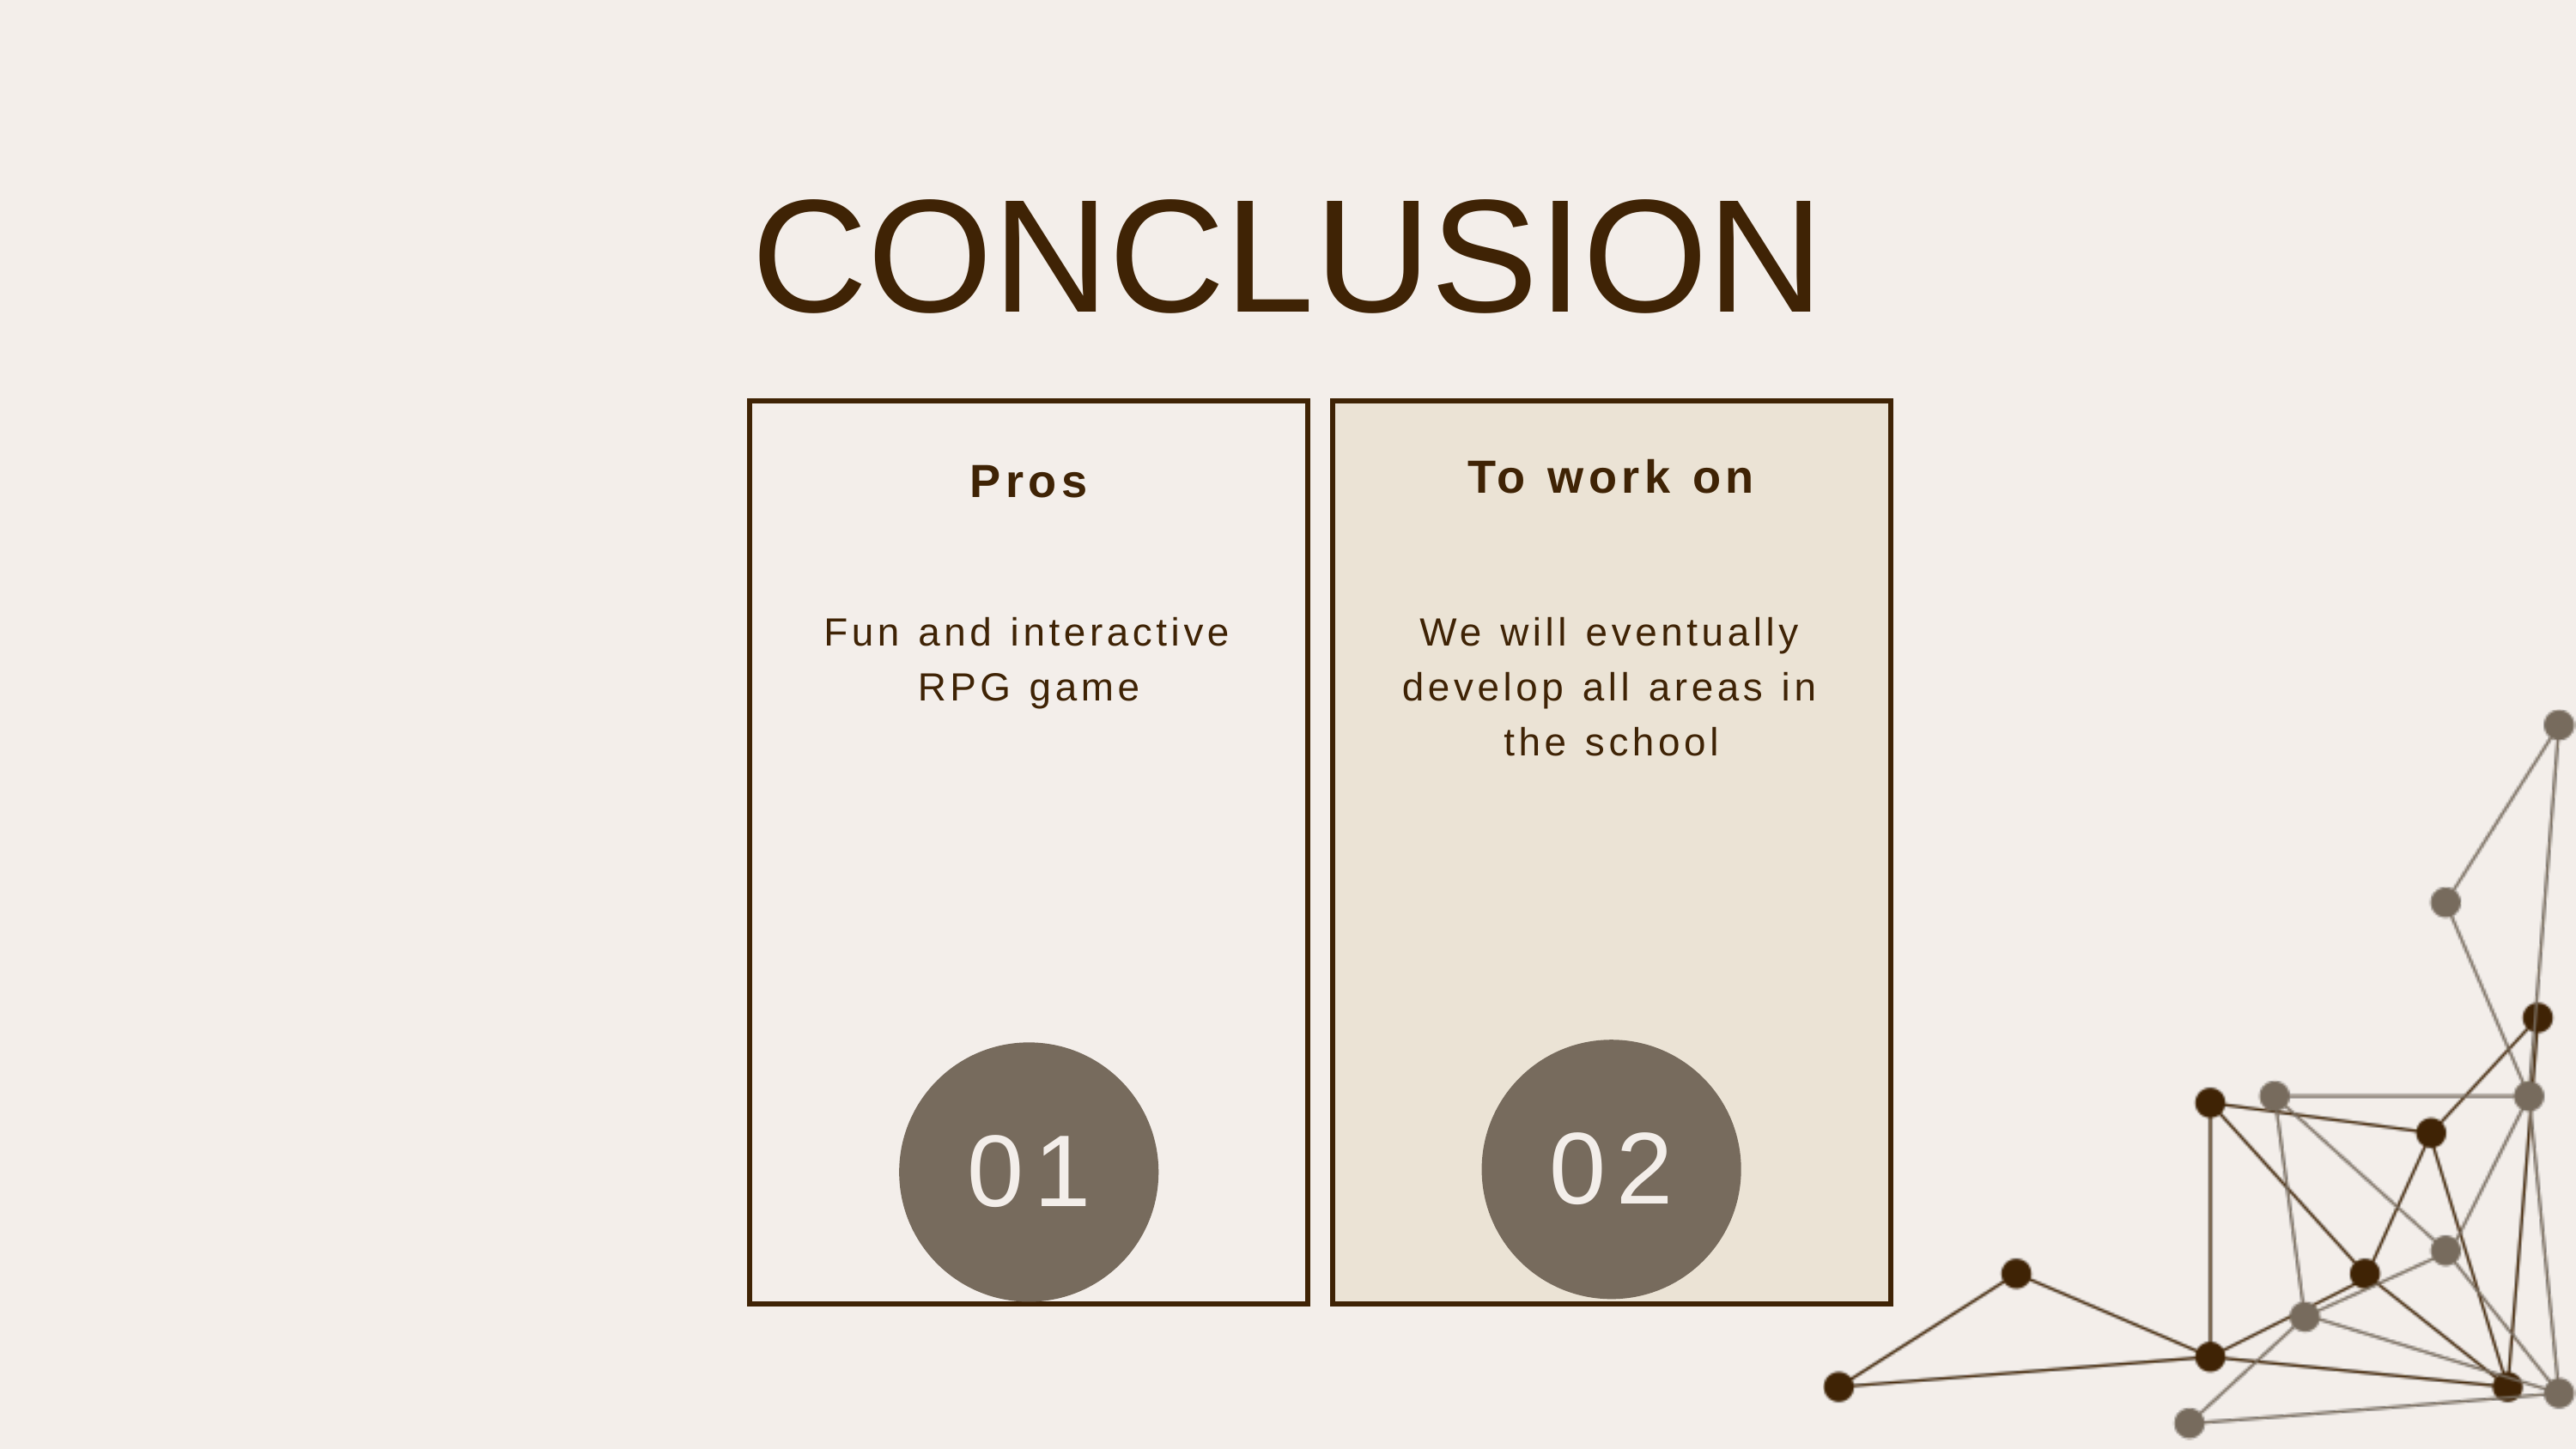

CONCLUSION

To work on
Pros
Fun and interactive RPG game
We will eventually develop all areas in the school

02

01